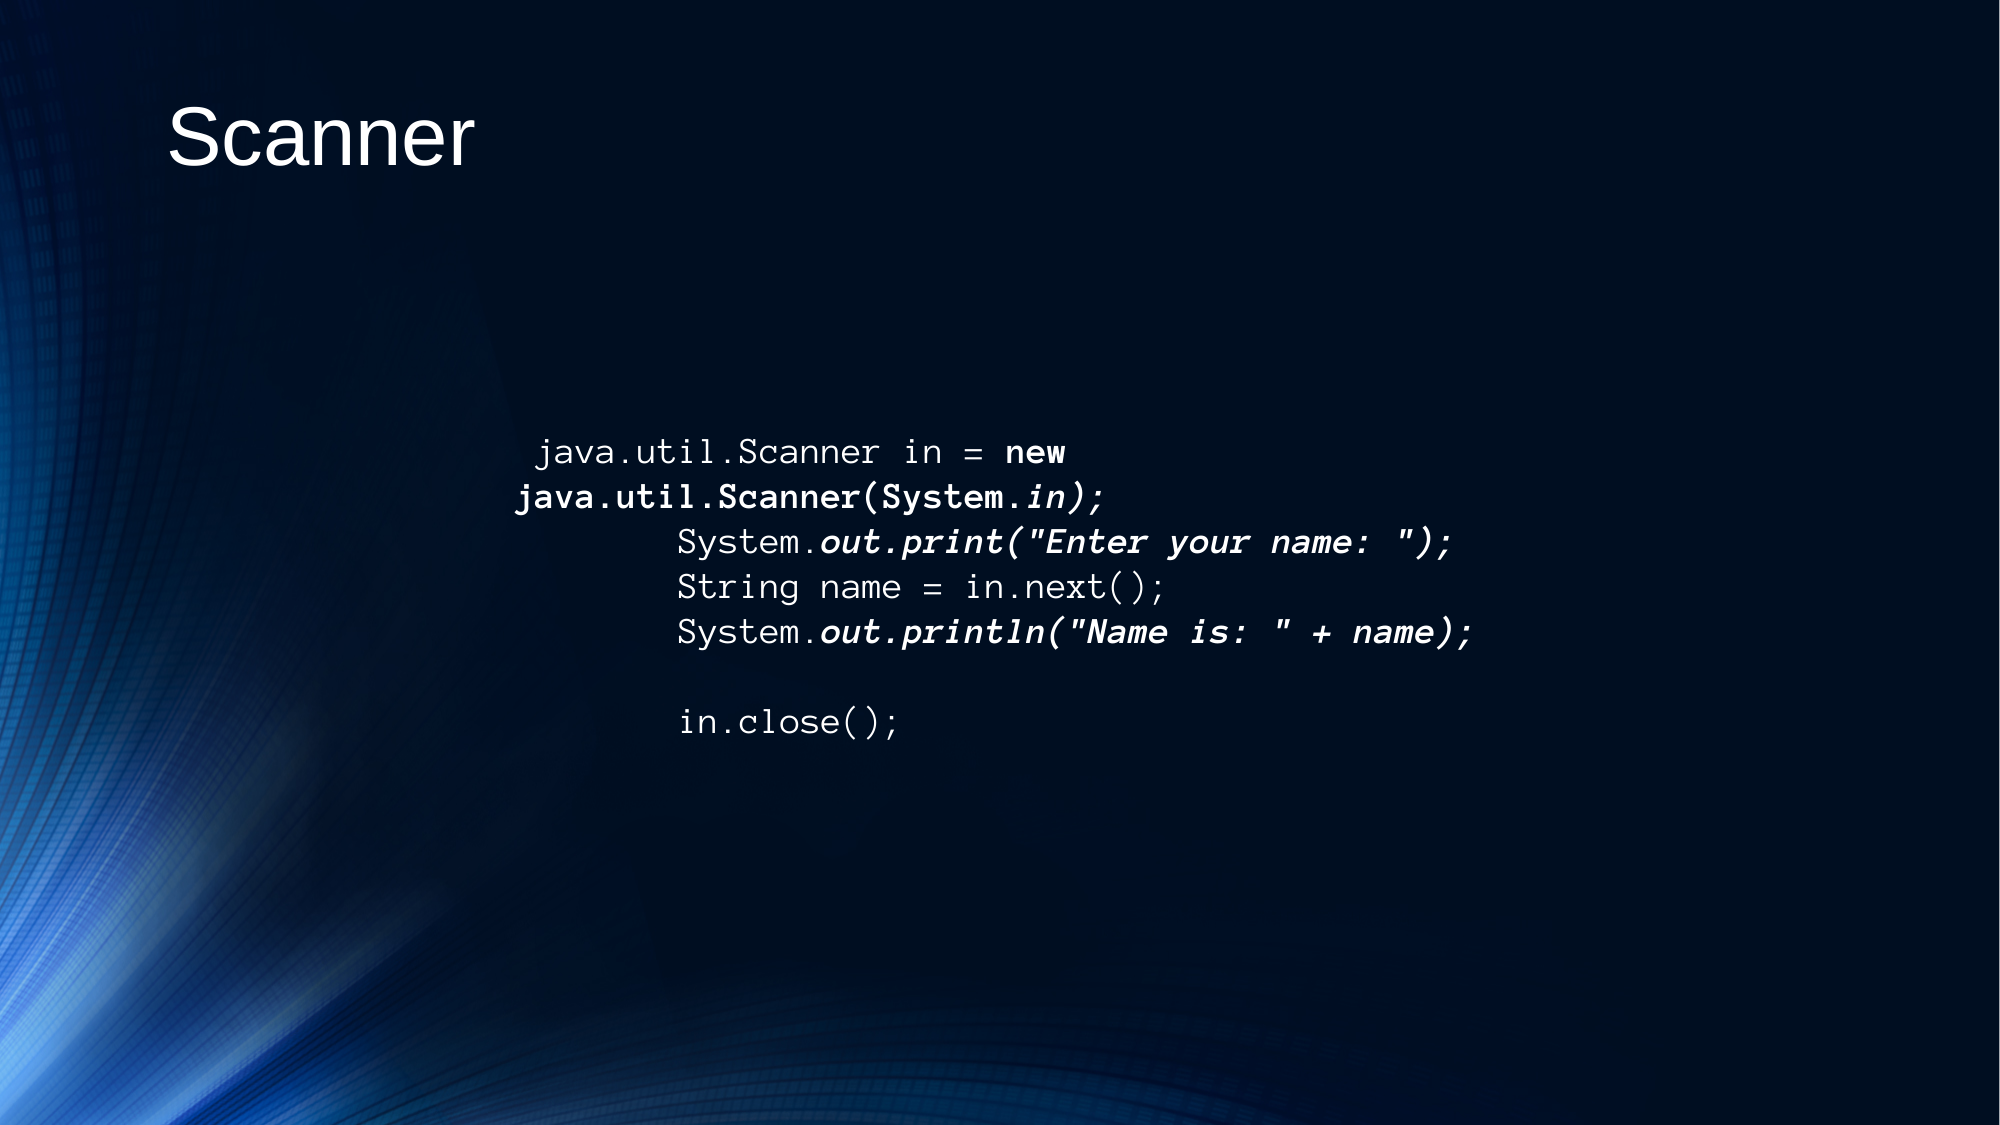

Scanner

 java.util.Scanner in = new java.util.Scanner(System.in);
        System.out.print("Enter your name: ");
        String name = in.next();
        System.out.println("Name is: " + name);
        in.close();